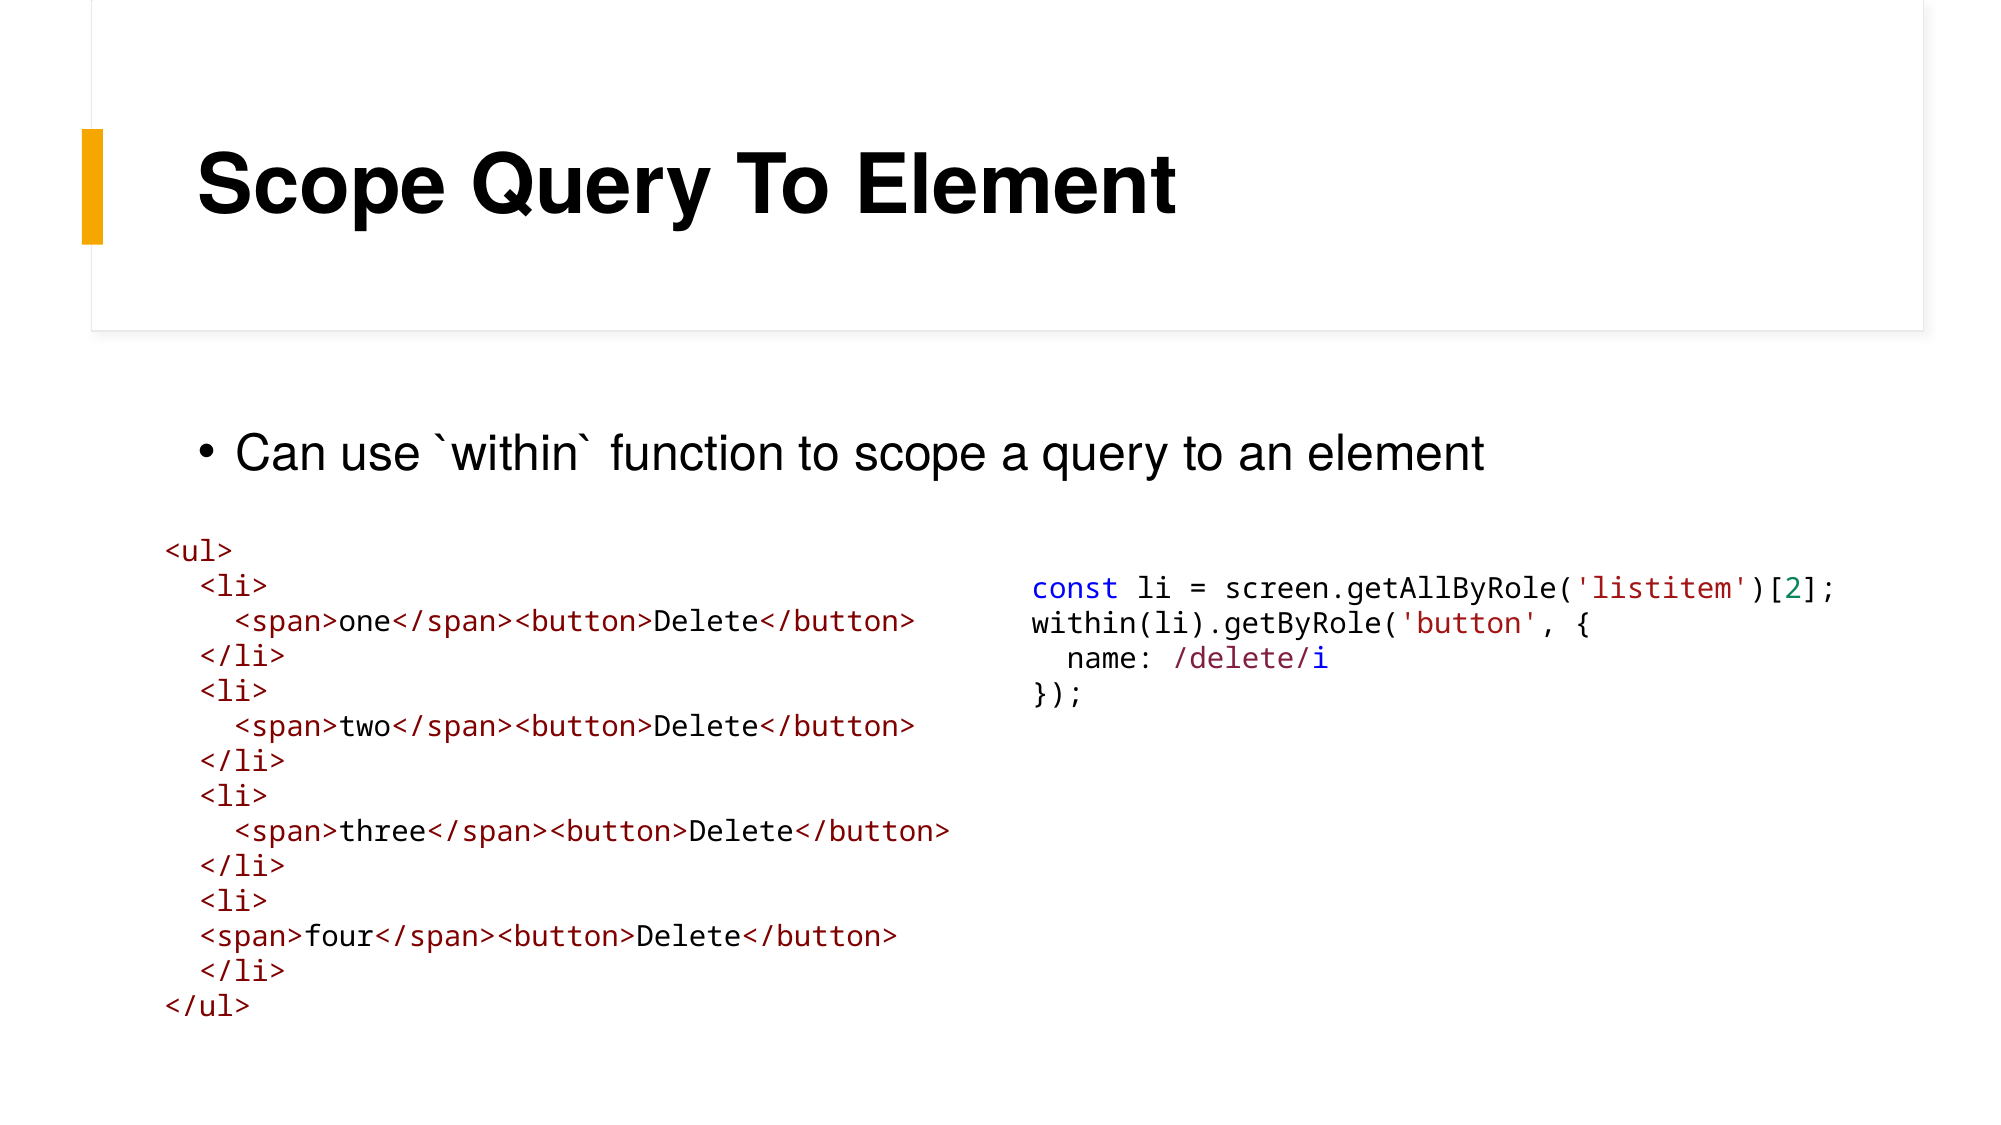

# Scope Query To Element
Can use `within` function to scope a query to an element

<ul>
  <li>
    <span>one</span><button>Delete</button>
  </li>
  <li>
    <span>two</span><button>Delete</button>
  </li>
  <li>
    <span>three</span><button>Delete</button>
  </li>
  <li>
  <span>four</span><button>Delete</button>
  </li>
</ul>
const li = screen.getAllByRole('listitem')[2];
within(li).getByRole('button', {
  name: /delete/i
});